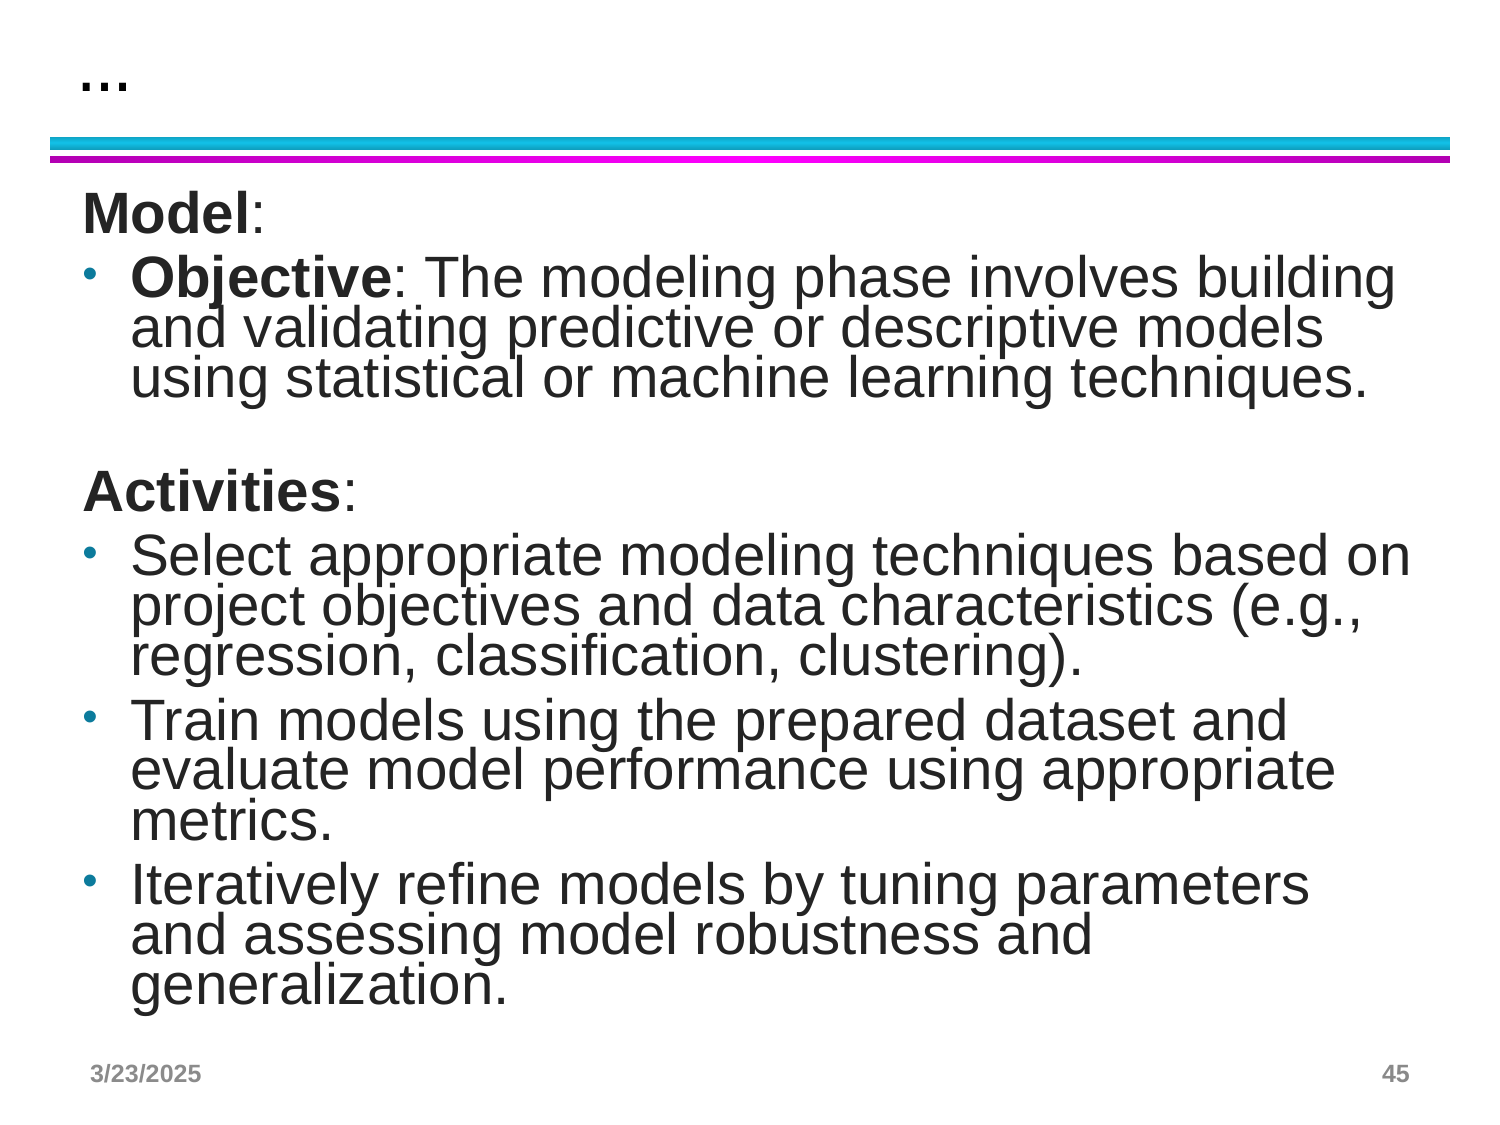

# …
Model:
Objective: The modeling phase involves building and validating predictive or descriptive models using statistical or machine learning techniques.
Activities:
Select appropriate modeling techniques based on project objectives and data characteristics (e.g., regression, classification, clustering).
Train models using the prepared dataset and evaluate model performance using appropriate metrics.
Iteratively refine models by tuning parameters and assessing model robustness and generalization.

3/23/2025
45